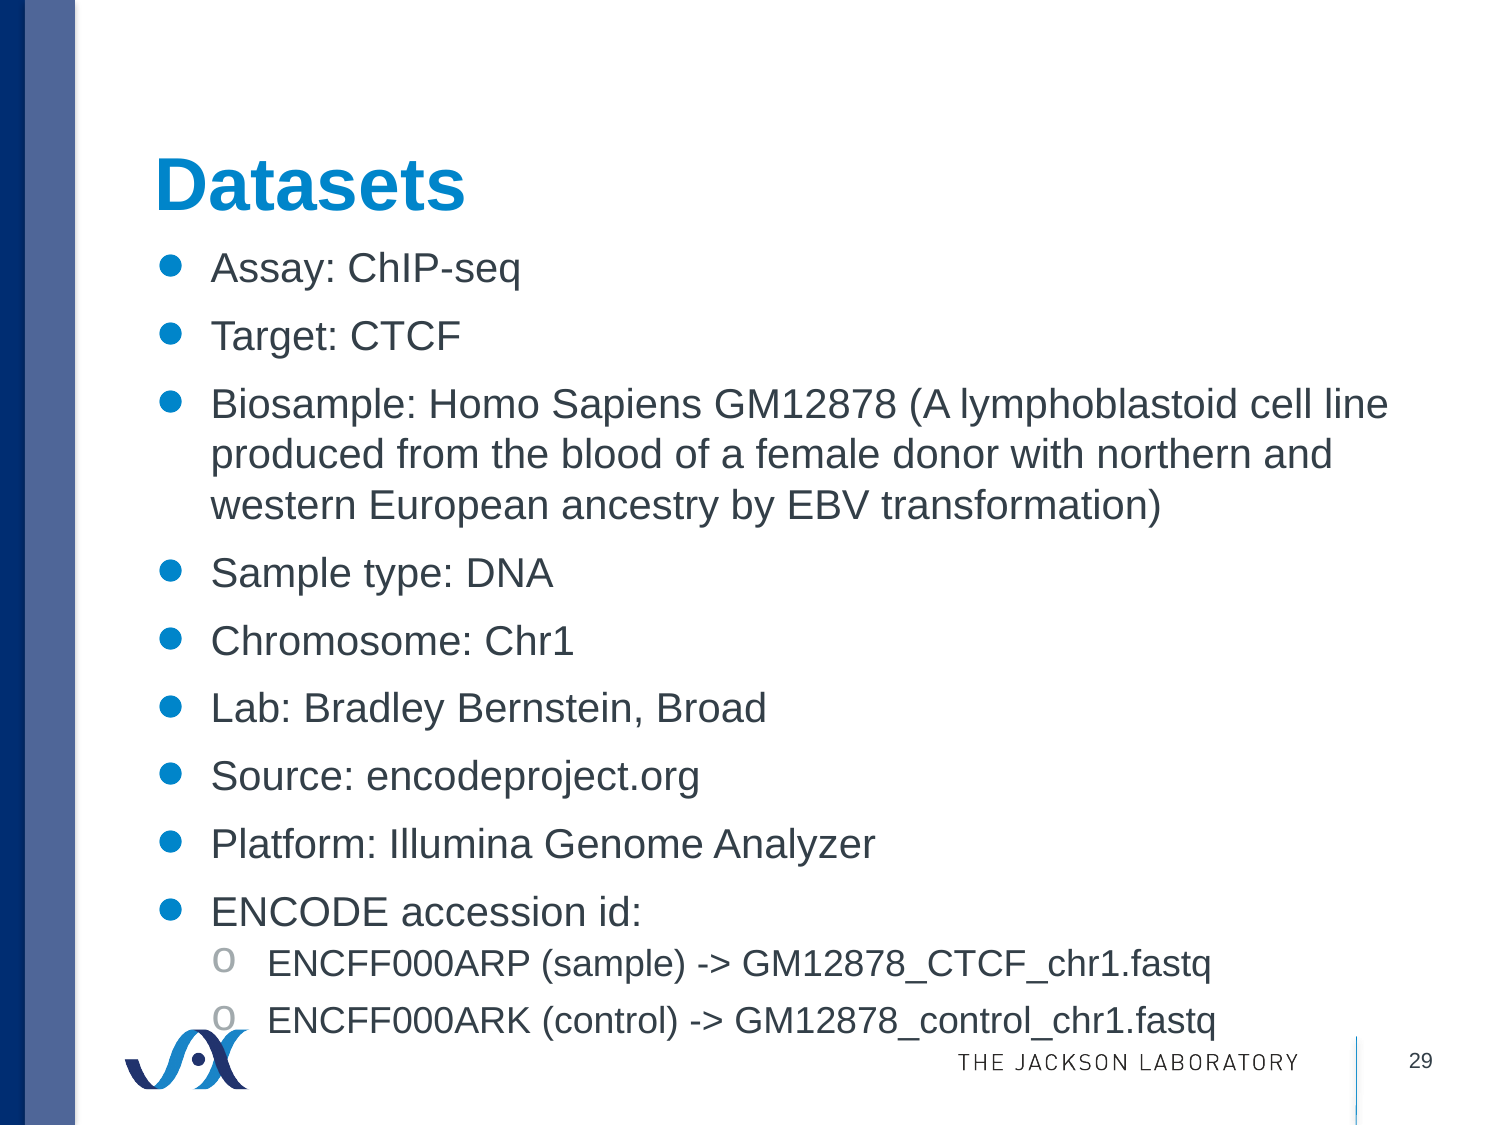

# Datasets
Assay: ChIP-seq
Target: CTCF
Biosample: Homo Sapiens GM12878 (A lymphoblastoid cell line produced from the blood of a female donor with northern and western European ancestry by EBV transformation)
Sample type: DNA
Chromosome: Chr1
Lab: Bradley Bernstein, Broad
Source: encodeproject.org
Platform: Illumina Genome Analyzer
ENCODE accession id:
ENCFF000ARP (sample) -> GM12878_CTCF_chr1.fastq
ENCFF000ARK (control) -> GM12878_control_chr1.fastq
29